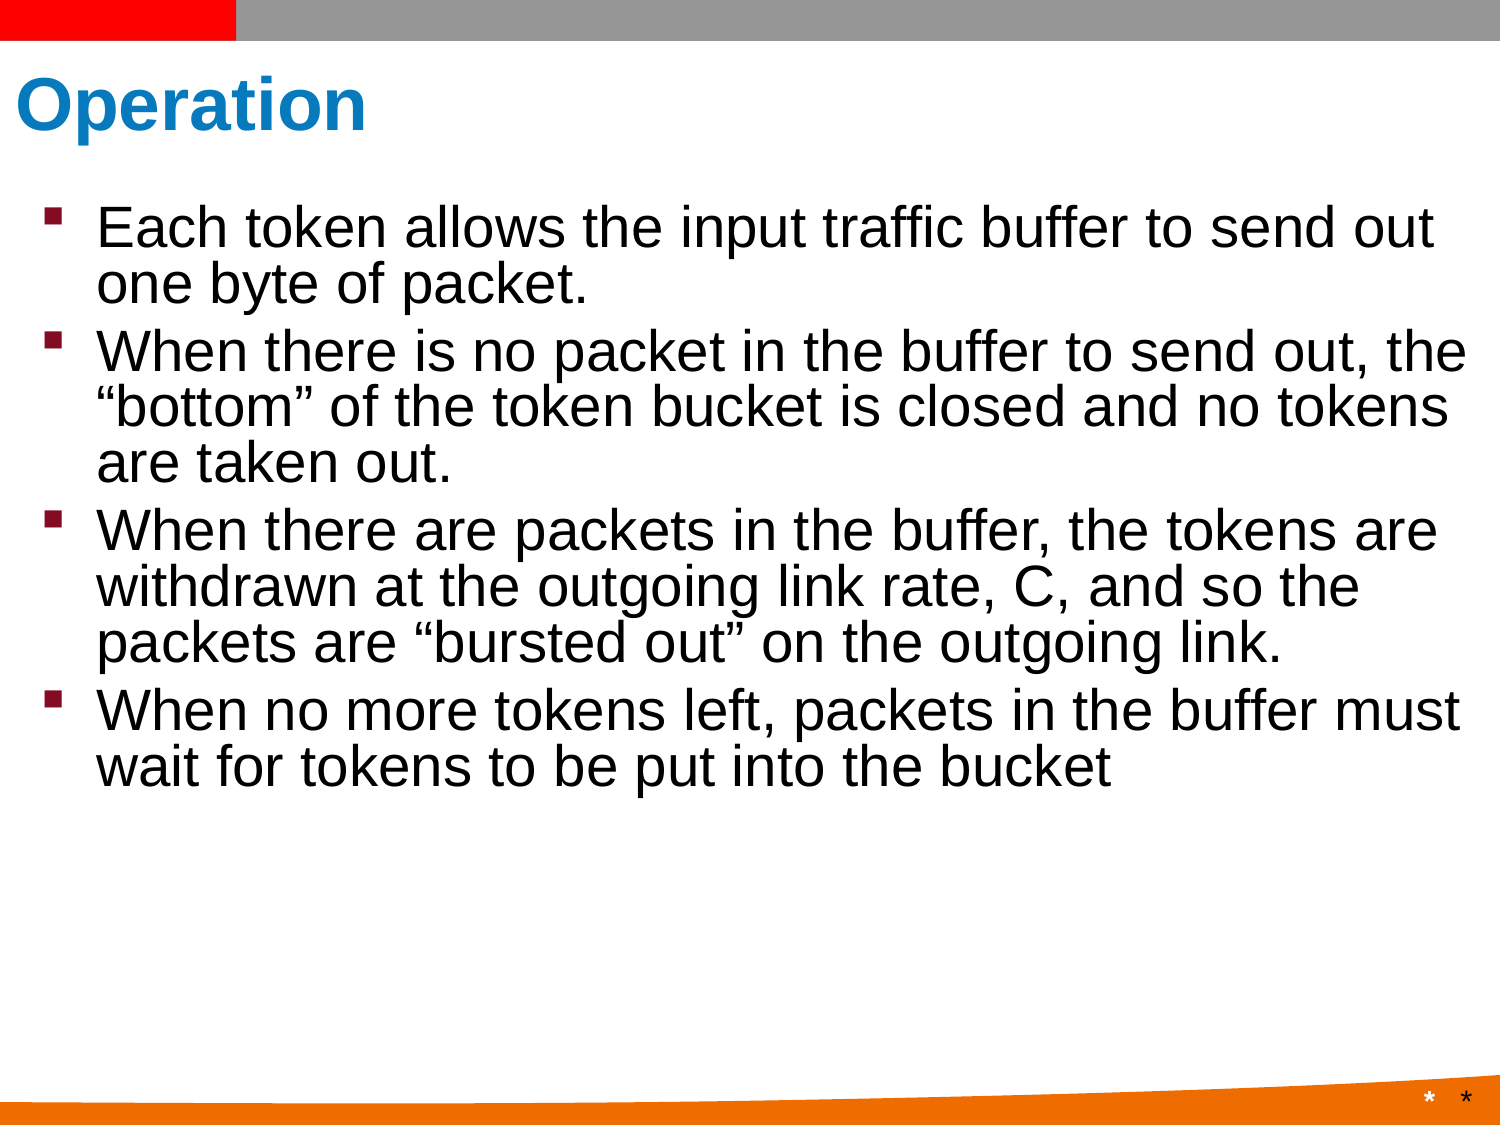

# Operation
Each token allows the input traffic buffer to send out one byte of packet.
When there is no packet in the buffer to send out, the “bottom” of the token bucket is closed and no tokens are taken out.
When there are packets in the buffer, the tokens are withdrawn at the outgoing link rate, C, and so the packets are “bursted out” on the outgoing link.
When no more tokens left, packets in the buffer must wait for tokens to be put into the bucket

*